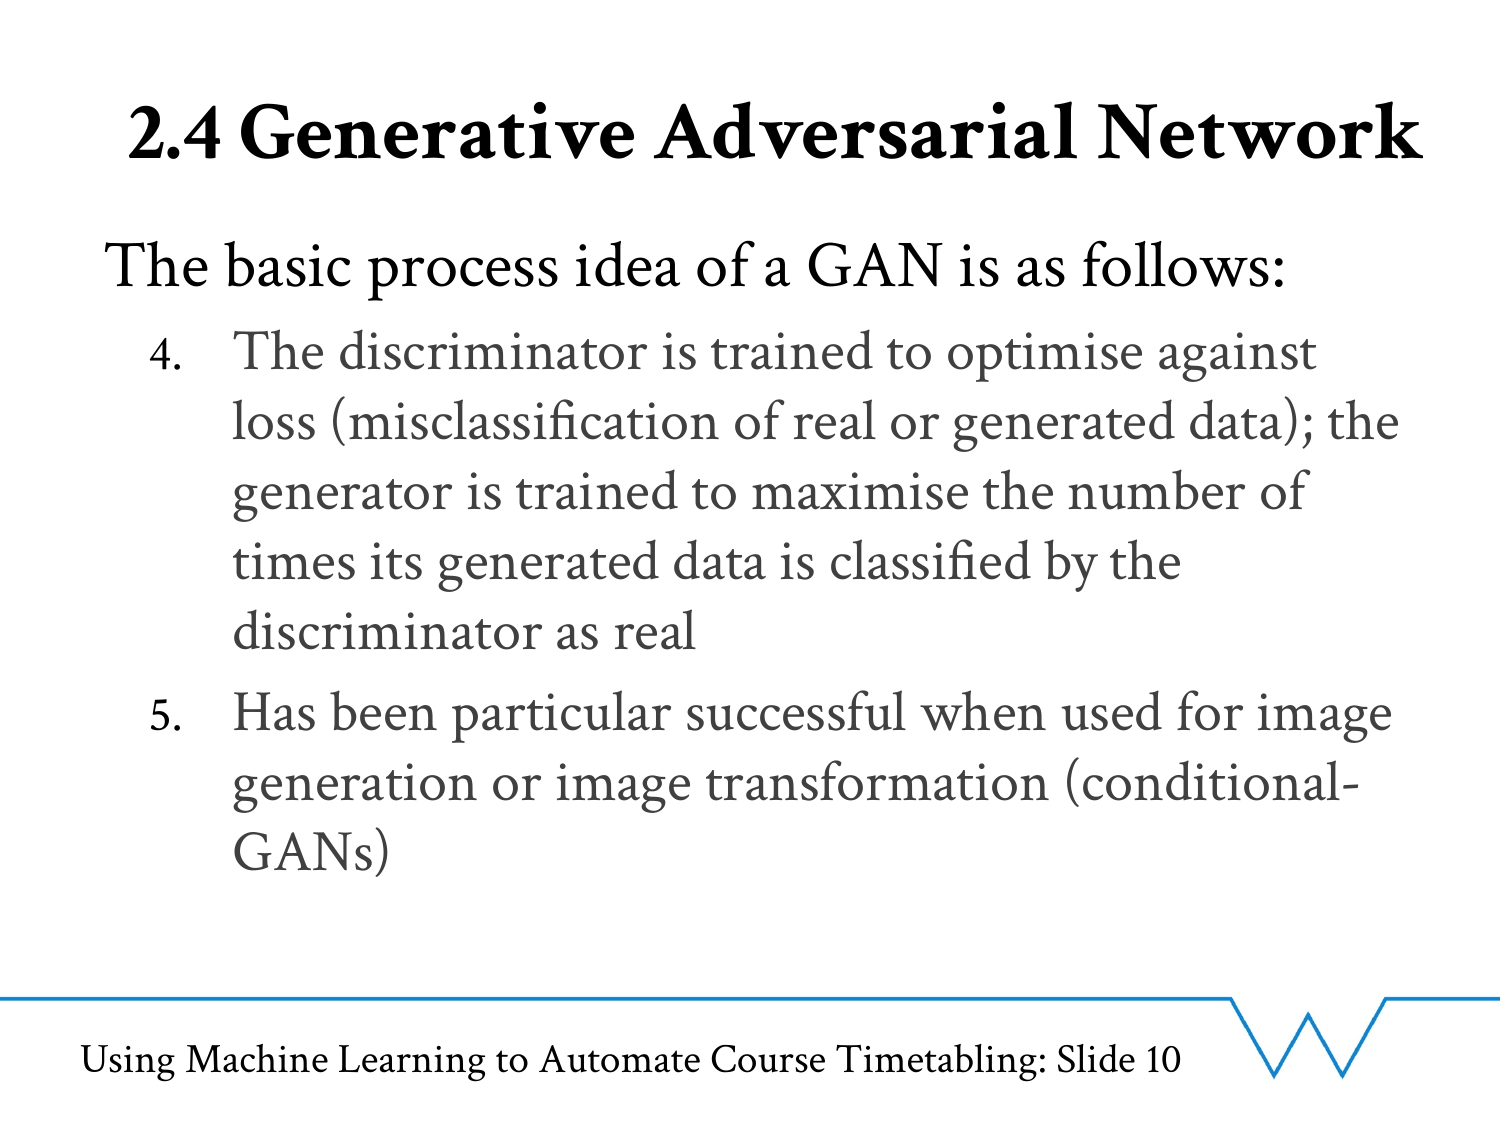

# 2.4 Generative Adversarial Network
The basic process idea of a GAN is as follows:
The discriminator is trained to optimise against loss (misclassification of real or generated data); the generator is trained to maximise the number of times its generated data is classified by the discriminator as real
Has been particular successful when used for image generation or image transformation (conditional-GANs)
Using Machine Learning to Automate Course Timetabling: Slide 10